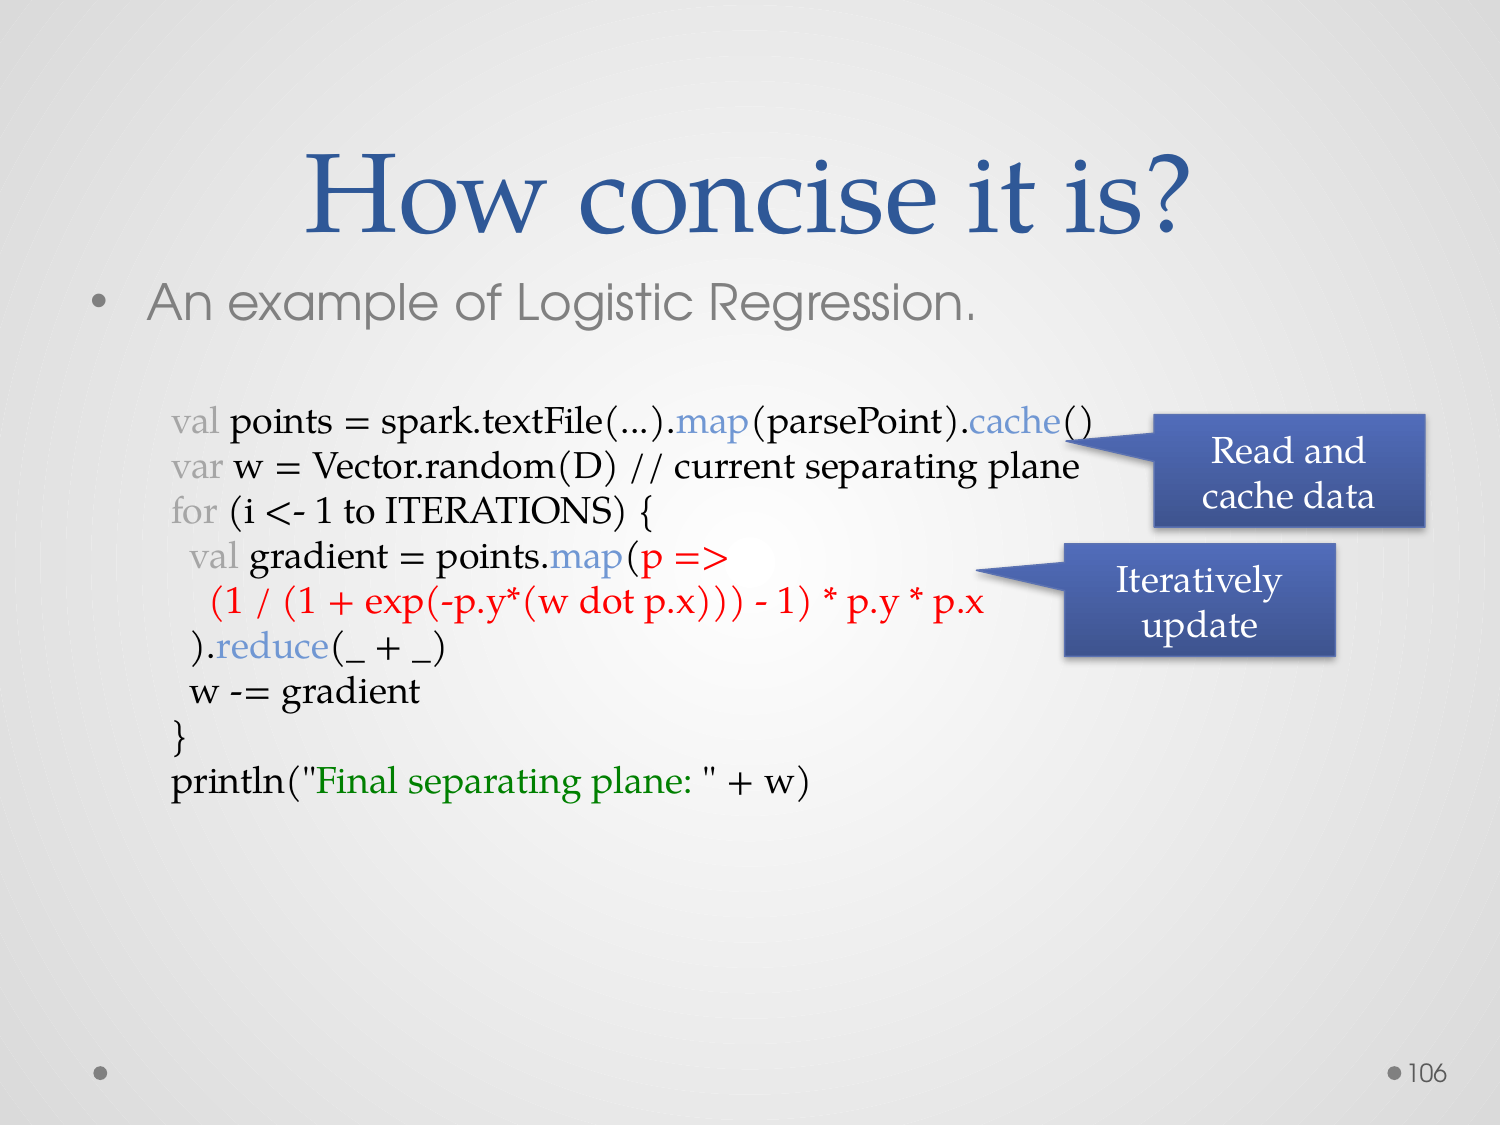

# How concise it is?
An example of Logistic Regression.

val points = spark.textFile(...).map(parsePoint).cache()
var w = Vector.random(D) // current separating plane
for (i <- 1 to ITERATIONS) {
  val gradient = points.map(p =>
    (1 / (1 + exp(-p.y*(w dot p.x))) - 1) * p.y * p.x
  ).reduce(_ + _)
  w -= gradient
}
println("Final separating plane: " + w)
Read and cache data
Iteratively update
106